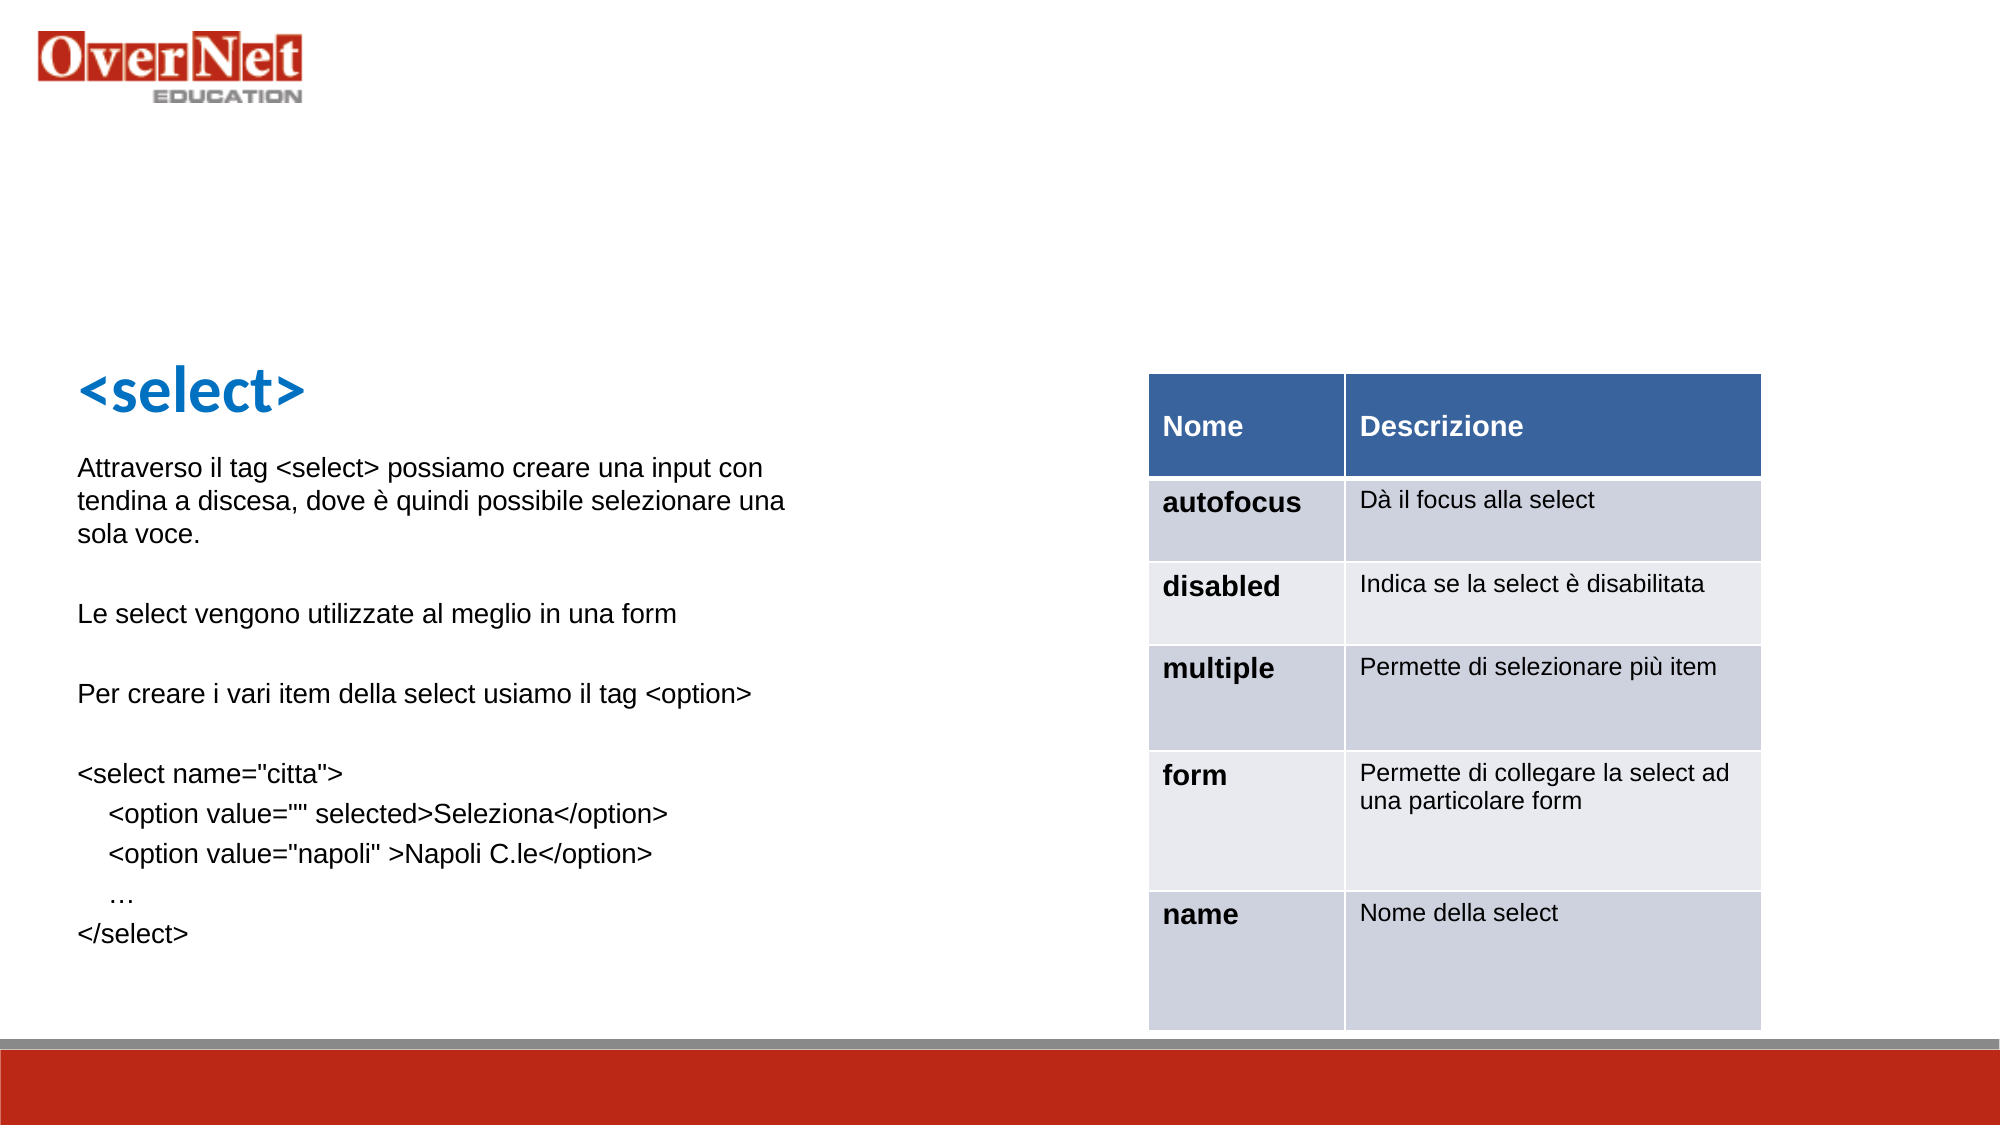

<select>
| Nome | Descrizione |
| --- | --- |
| autofocus | Dà il focus alla select |
| disabled | Indica se la select è disabilitata |
| multiple | Permette di selezionare più item |
| form | Permette di collegare la select ad una particolare form |
| name | Nome della select |
Attraverso il tag <select> possiamo creare una input con tendina a discesa, dove è quindi possibile selezionare una sola voce.

Le select vengono utilizzate al meglio in una form

Per creare i vari item della select usiamo il tag <option>

<select name="citta">
    <option value="" selected>Seleziona</option>
    <option value="napoli" >Napoli C.le</option>
    …
</select>